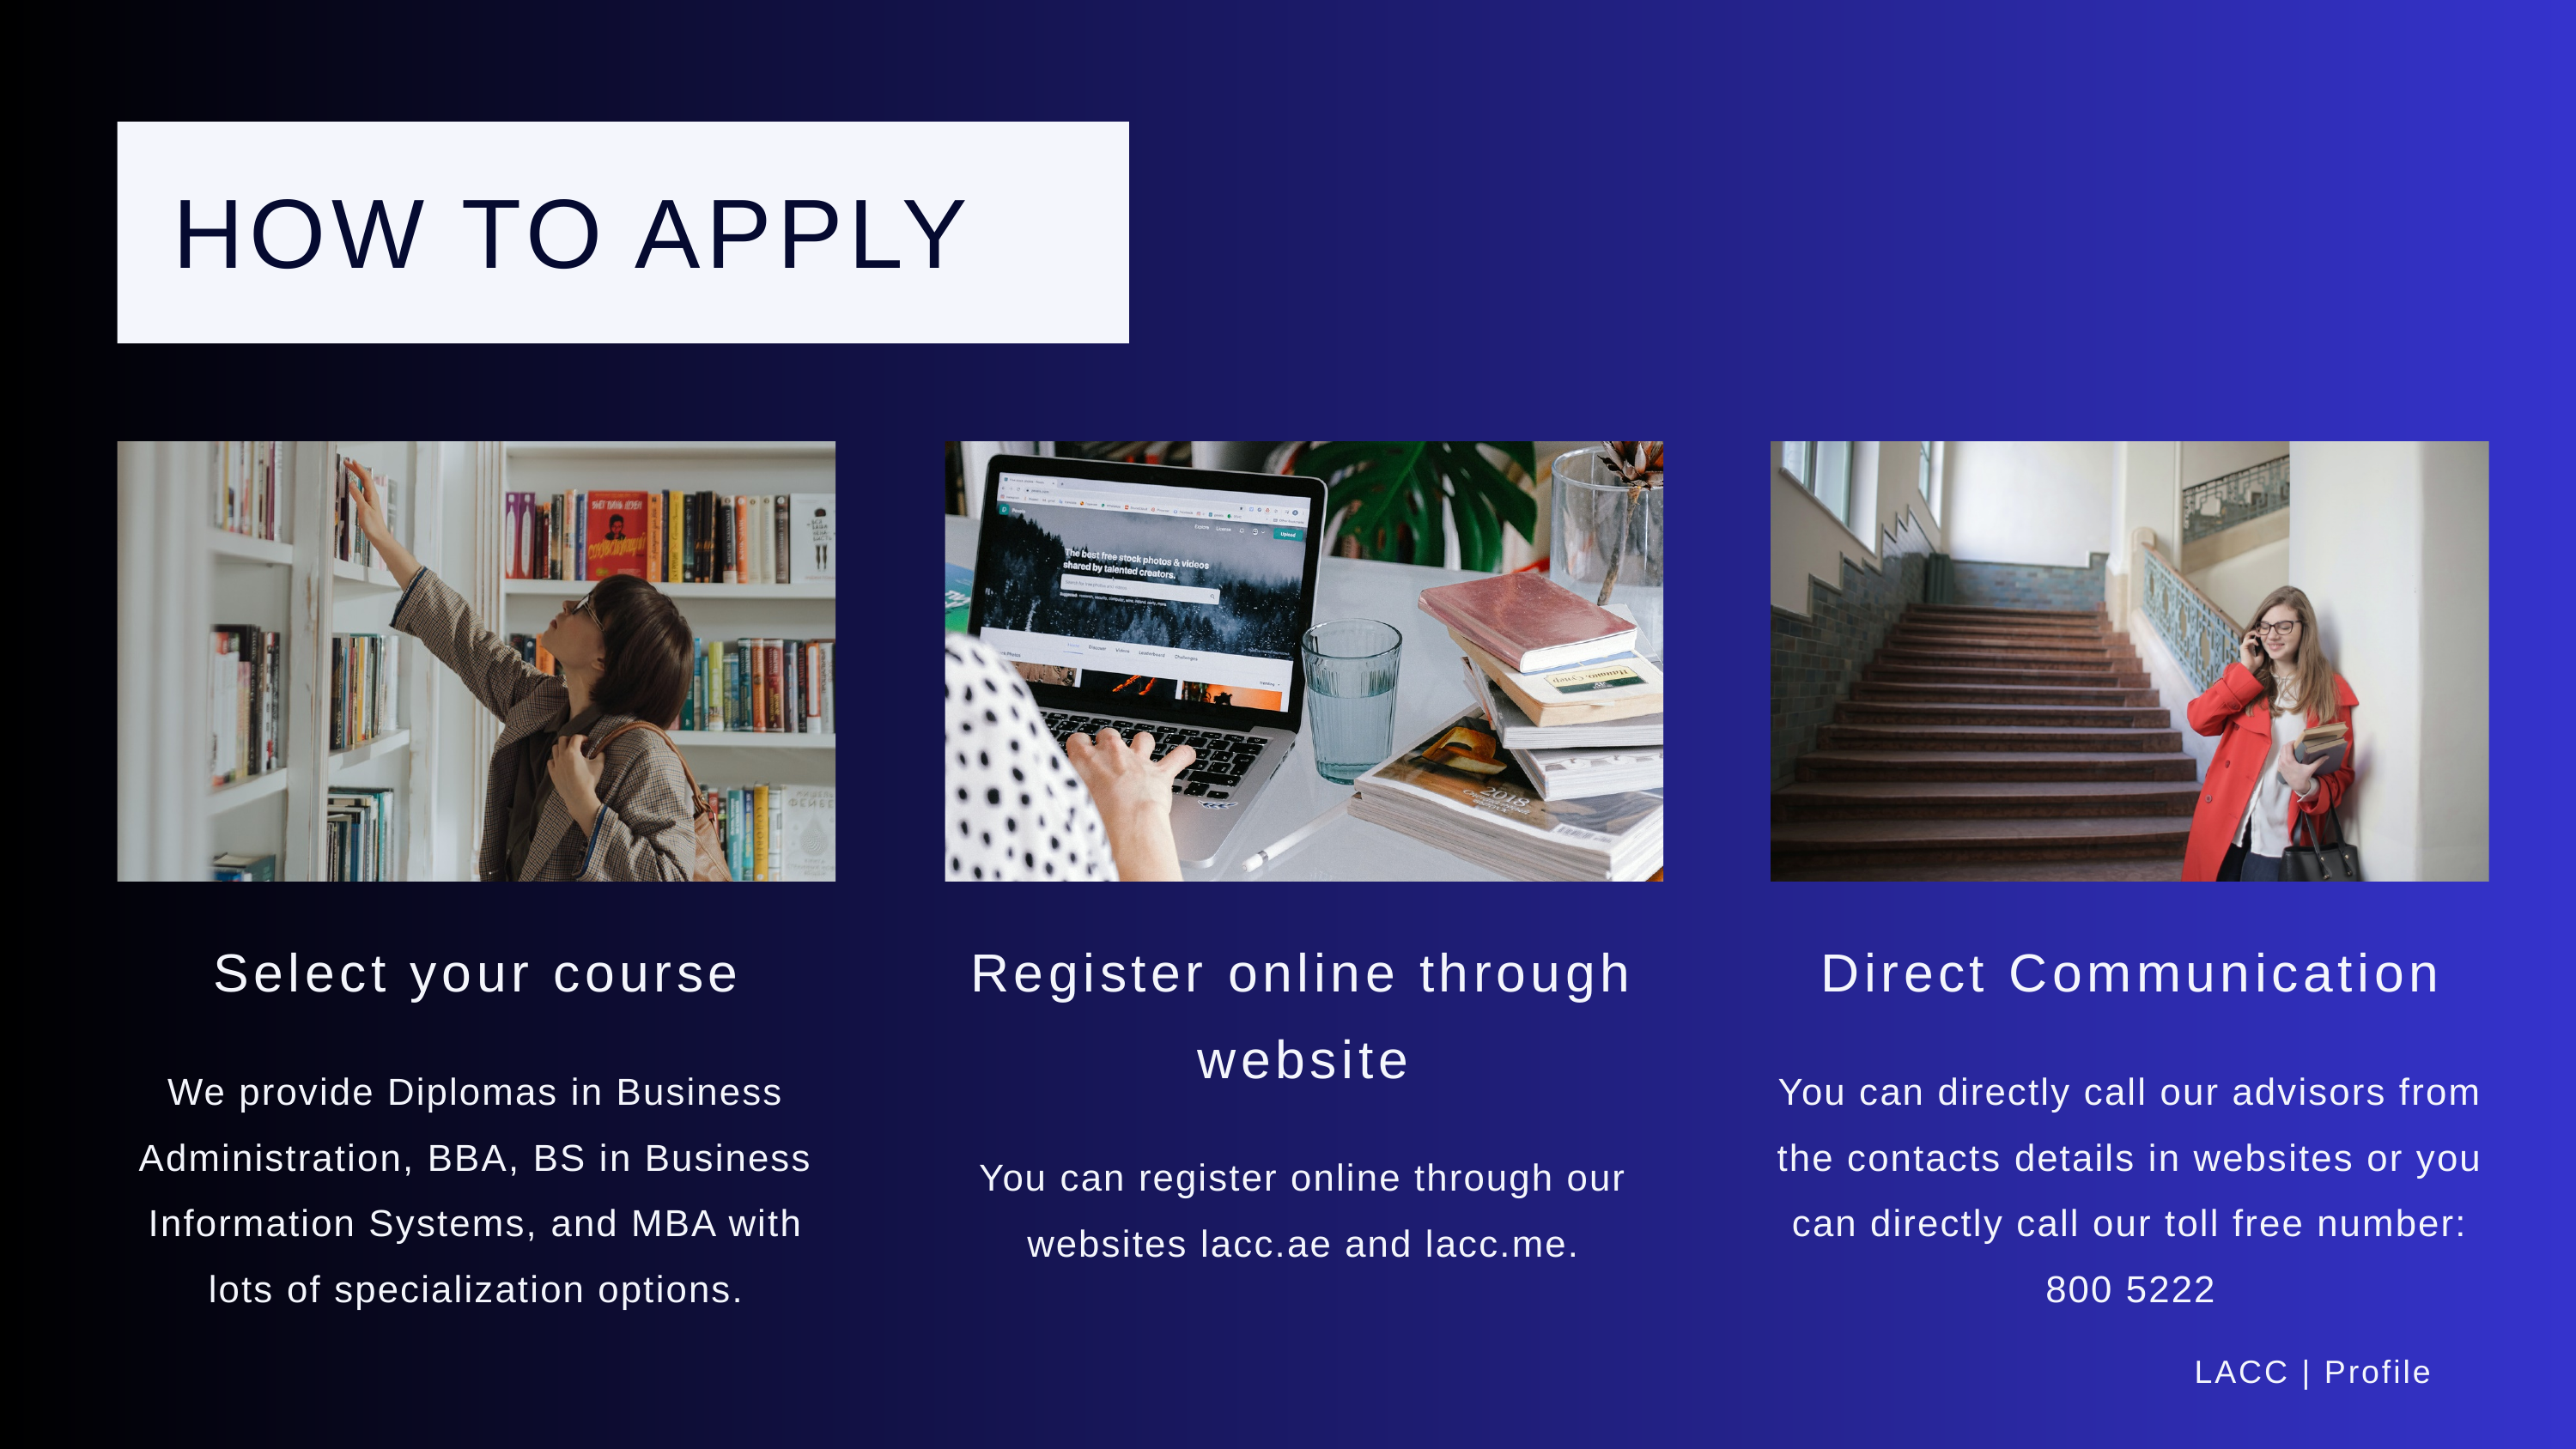

HOW TO APPLY

Select your course
Register online through website
Direct Communication
We provide Diplomas in Business Administration, BBA, BS in Business Information Systems, and MBA with lots of specialization options.
You can directly call our advisors from the contacts details in websites or you can directly call our toll free number: 800 5222
You can register online through our websites lacc.ae and lacc.me.
LACC | Profile